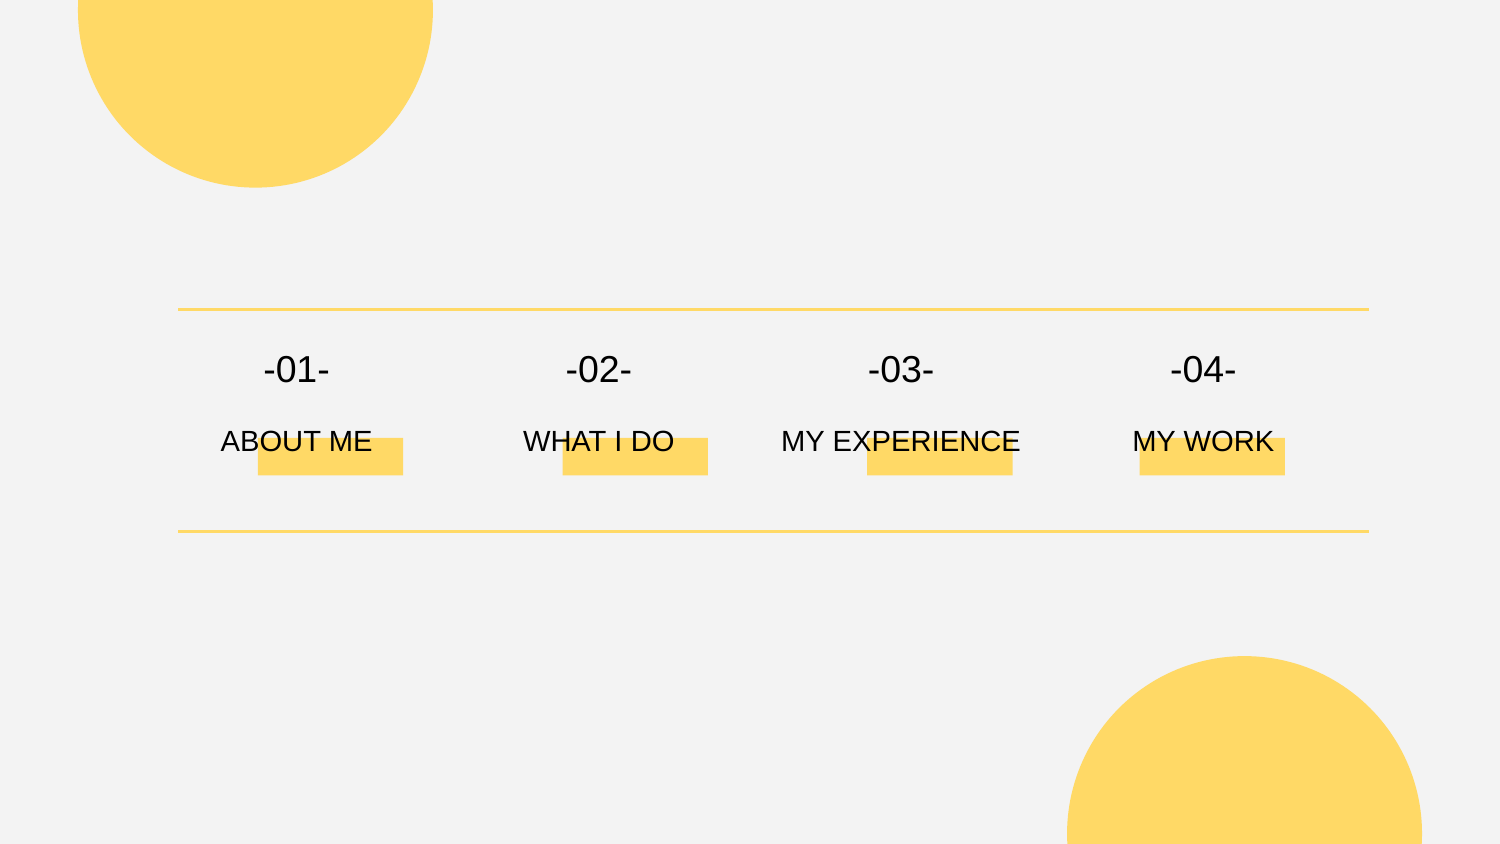

-01-
-02-
-03-
-04-
# ABOUT ME
WHAT I DO
MY EXPERIENCE
MY WORK